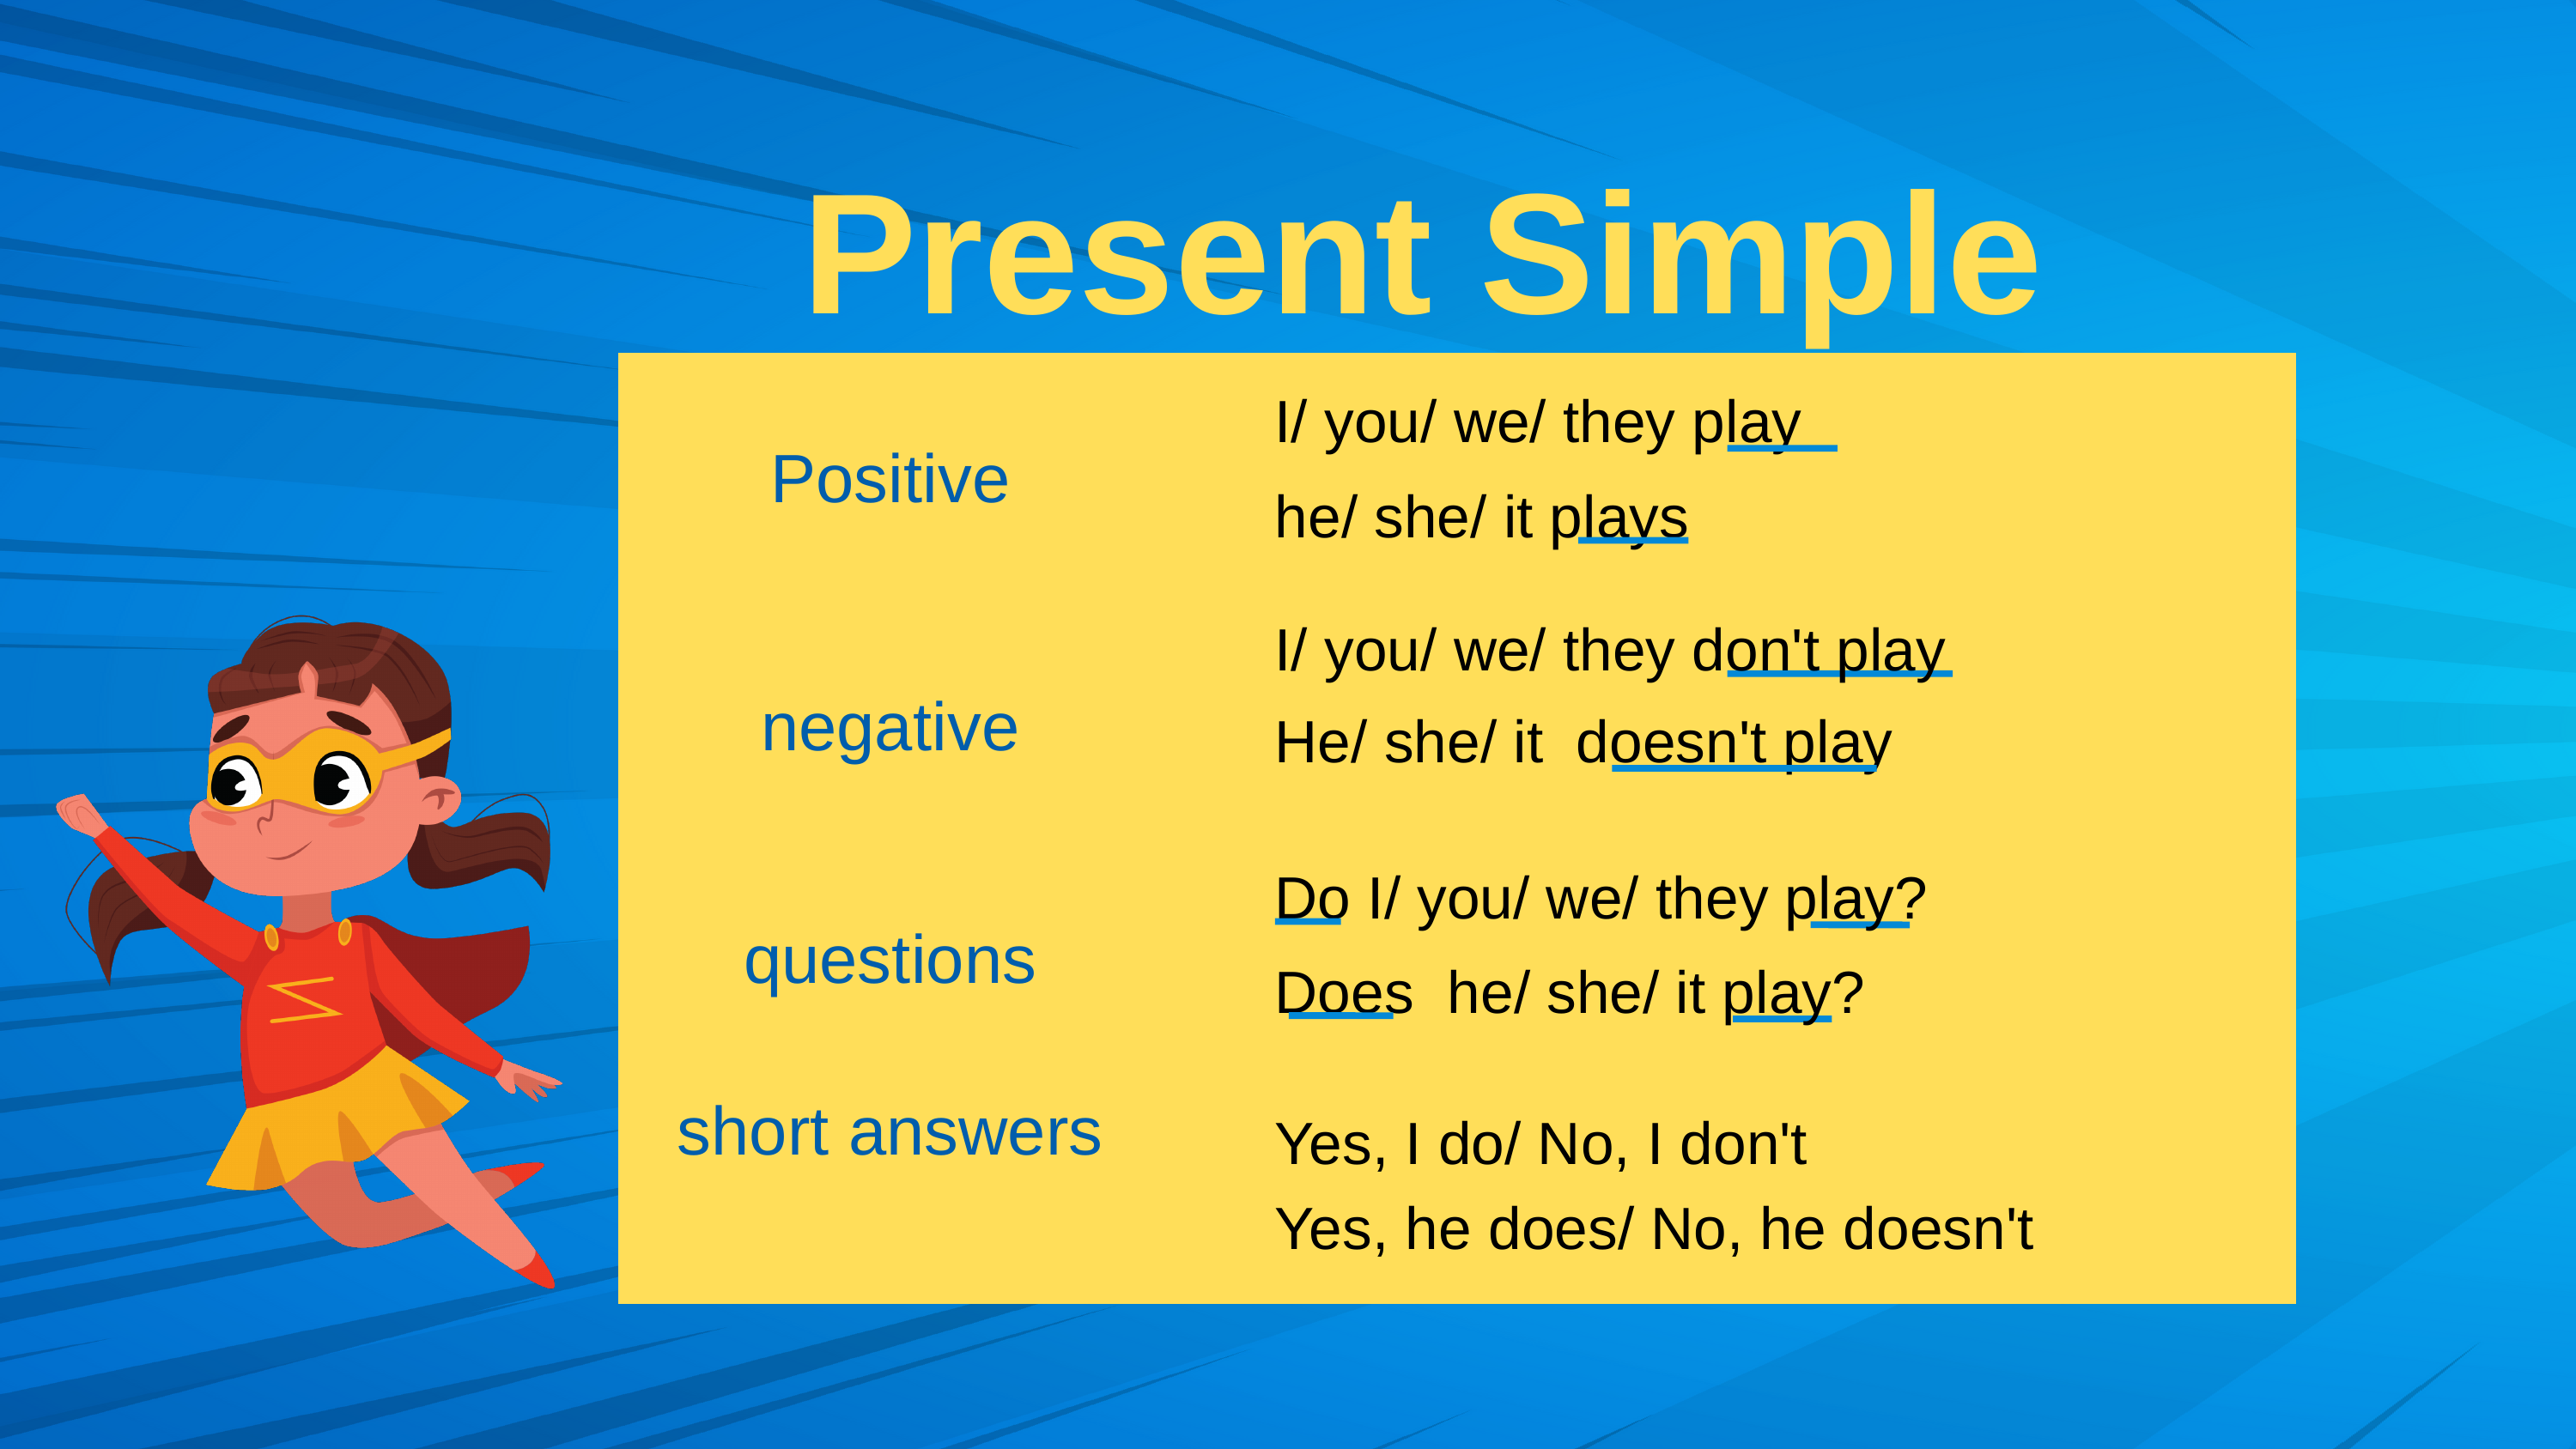

Present Simple
|  |  |
| --- | --- |
|  |  |
|  |  |
|  |  |
I/ you/ we/ they play
Positive

he/ she/ it plays

I/ you/ we/ they don't play

negative

He/ she/ it  doesn't play

Do I/ you/ we/ they play?
questions

Does  he/ she/ it play?

short answers
Yes, I do/ No, I don't
Yes, he does/ No, he doesn't